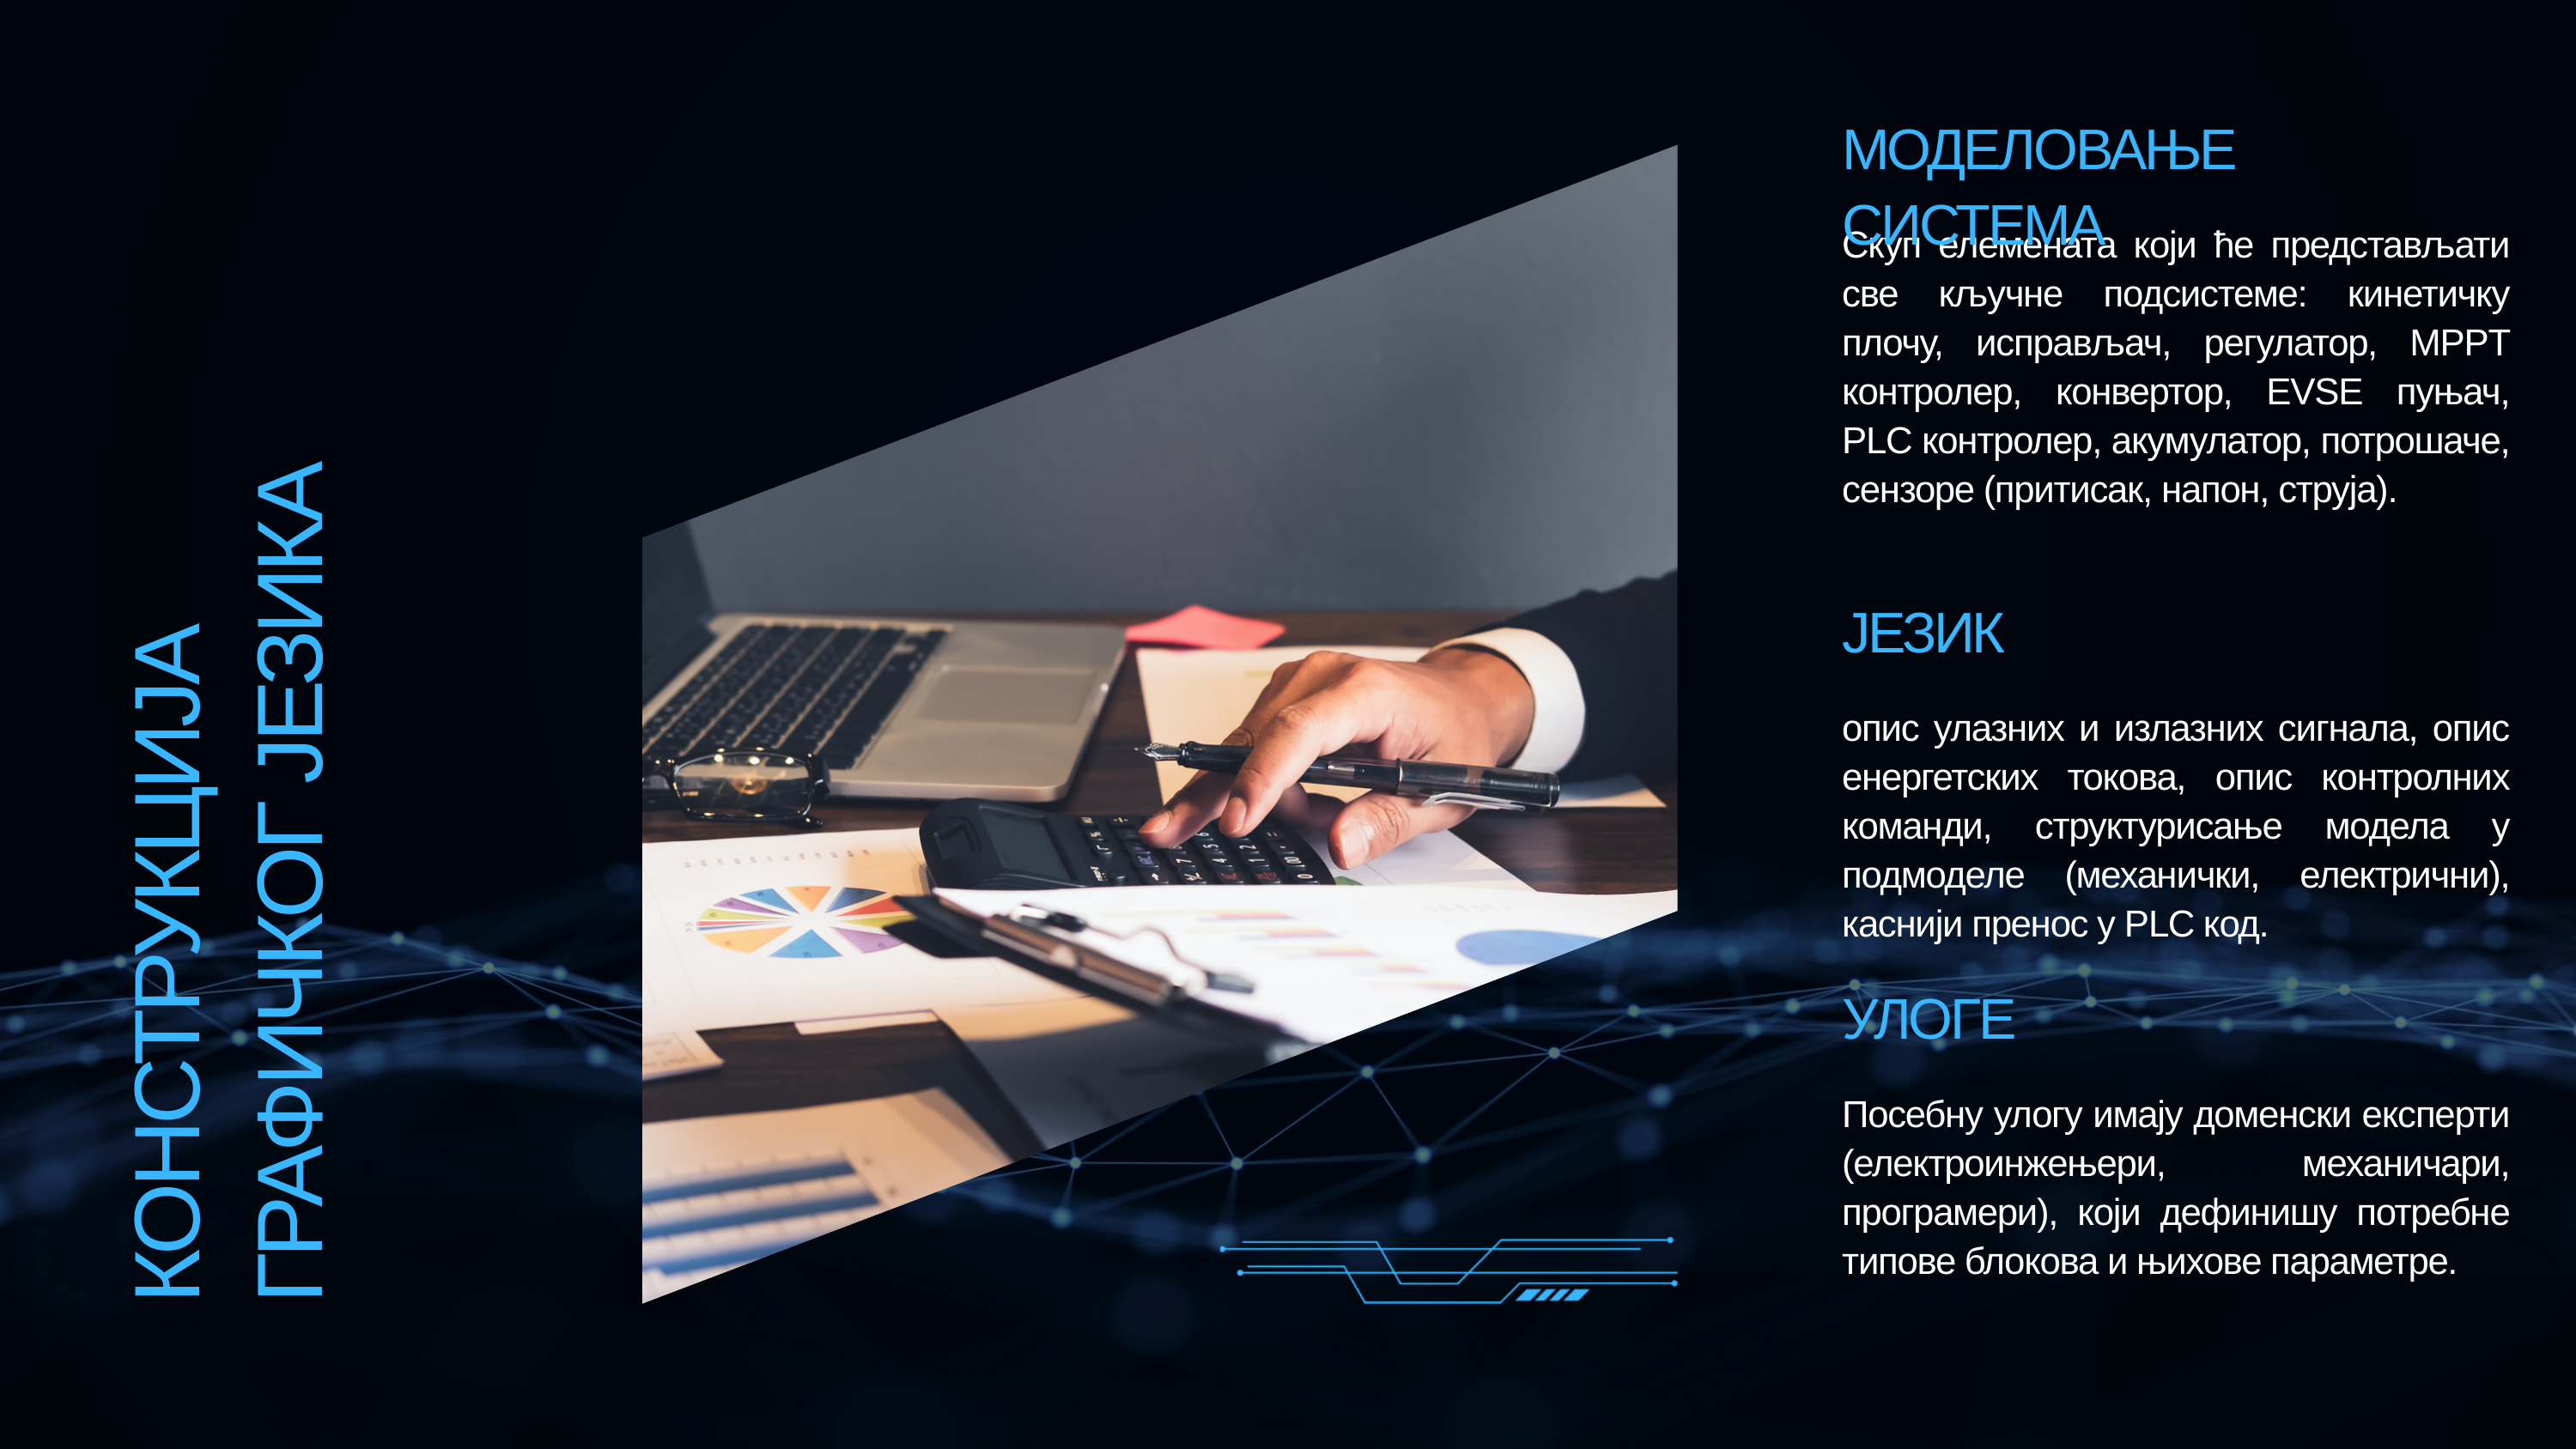

МОДЕЛОВАЊЕ СИСТЕМА

Скуп елемената који ће представљати све кључне подсистеме: кинетичку плочу, исправљач, регулатор, MPPT контролер, конвертор, EVSE пуњач, PLC контролер, акумулатор, потрошаче, сензоре (притисак, напон, струја).
ЈЕЗИК
опис улазних и излазних сигнала, опис енергетских токова, опис контролних команди, структурисање модела у подмоделе (механички, електрични), каснији пренос у PLC код.
КОНСТРУКЦИЈА ГРАФИЧКОГ ЈЕЗИКА
УЛОГЕ
Посебну улогу имају доменски експерти (електроинжењери, механичари, програмери), који дефинишу потребне типове блокова и њихове параметре.